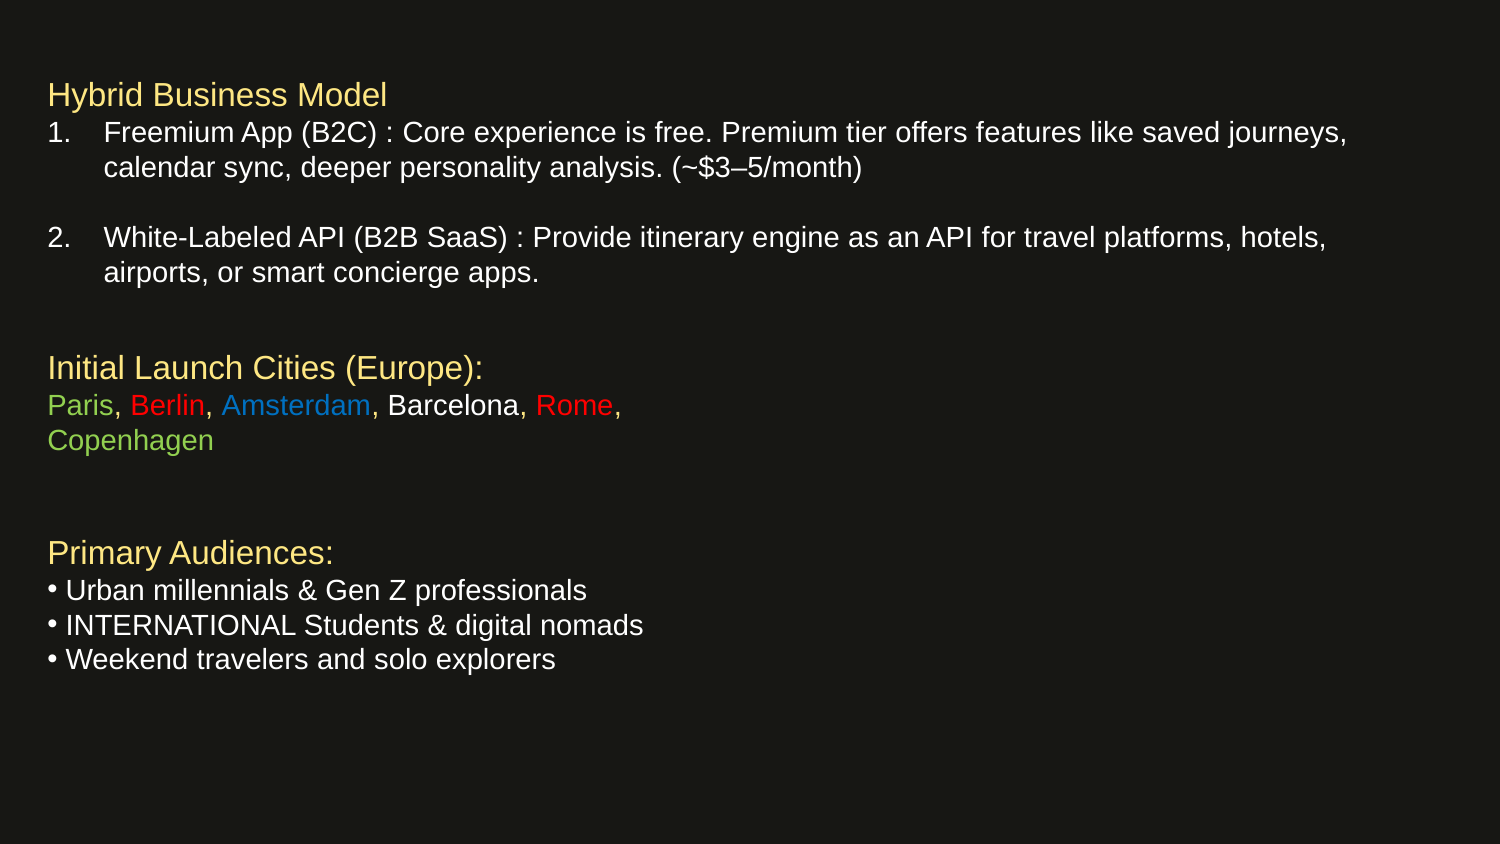

Hybrid Business Model
Freemium App (B2C) : Core experience is free. Premium tier offers features like saved journeys, calendar sync, deeper personality analysis. (~$3–5/month)

White-Labeled API (B2B SaaS) : Provide itinerary engine as an API for travel platforms, hotels, airports, or smart concierge apps.
Initial Launch Cities (Europe):
Paris, Berlin, Amsterdam, Barcelona, Rome, Copenhagen

Primary Audiences:
 Urban millennials & Gen Z professionals
 INTERNATIONAL Students & digital nomads
 Weekend travelers and solo explorers